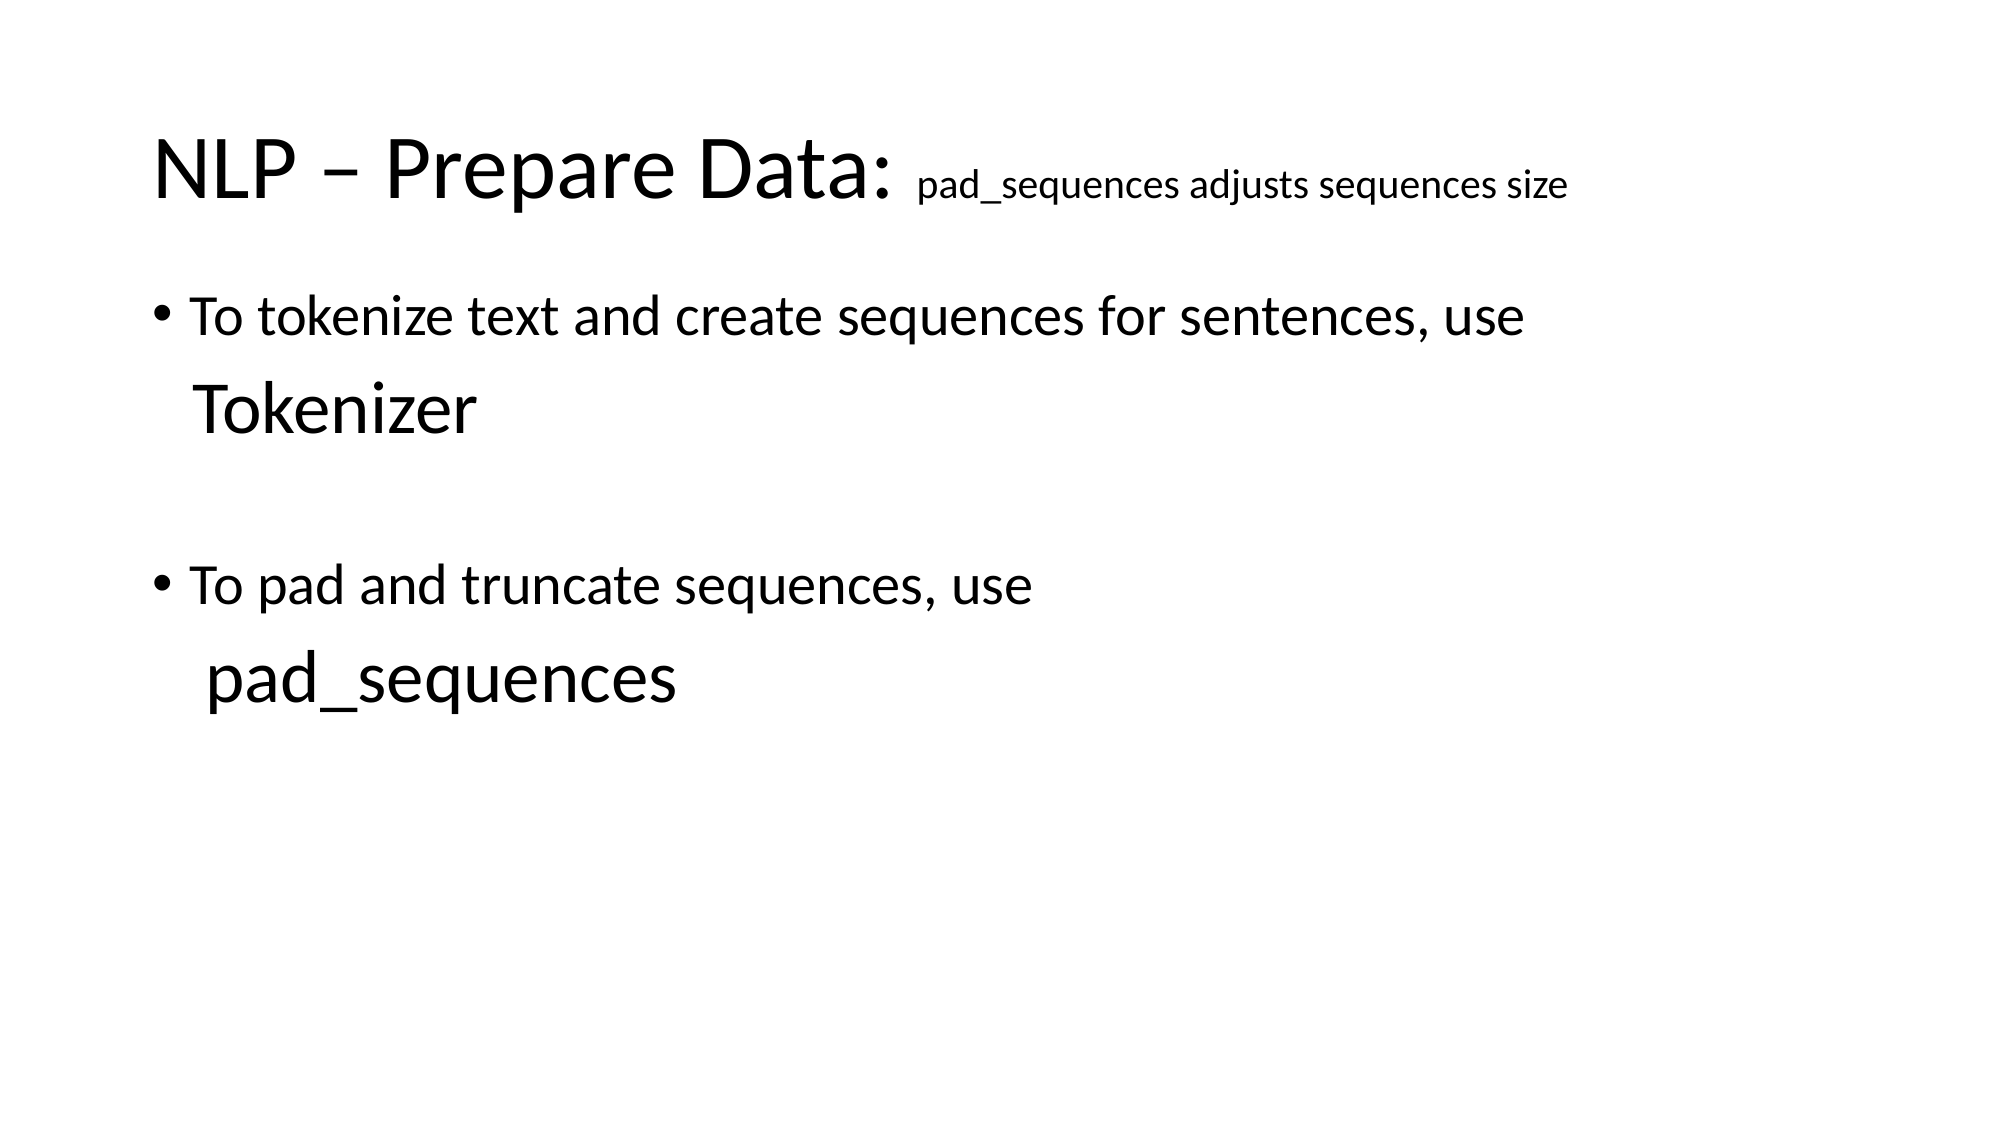

# NLP – Prepare Data: pad_sequences adjusts sequences size
To tokenize text and create sequences for sentences, use
   Tokenizer

To pad and truncate sequences, use
    pad_sequences